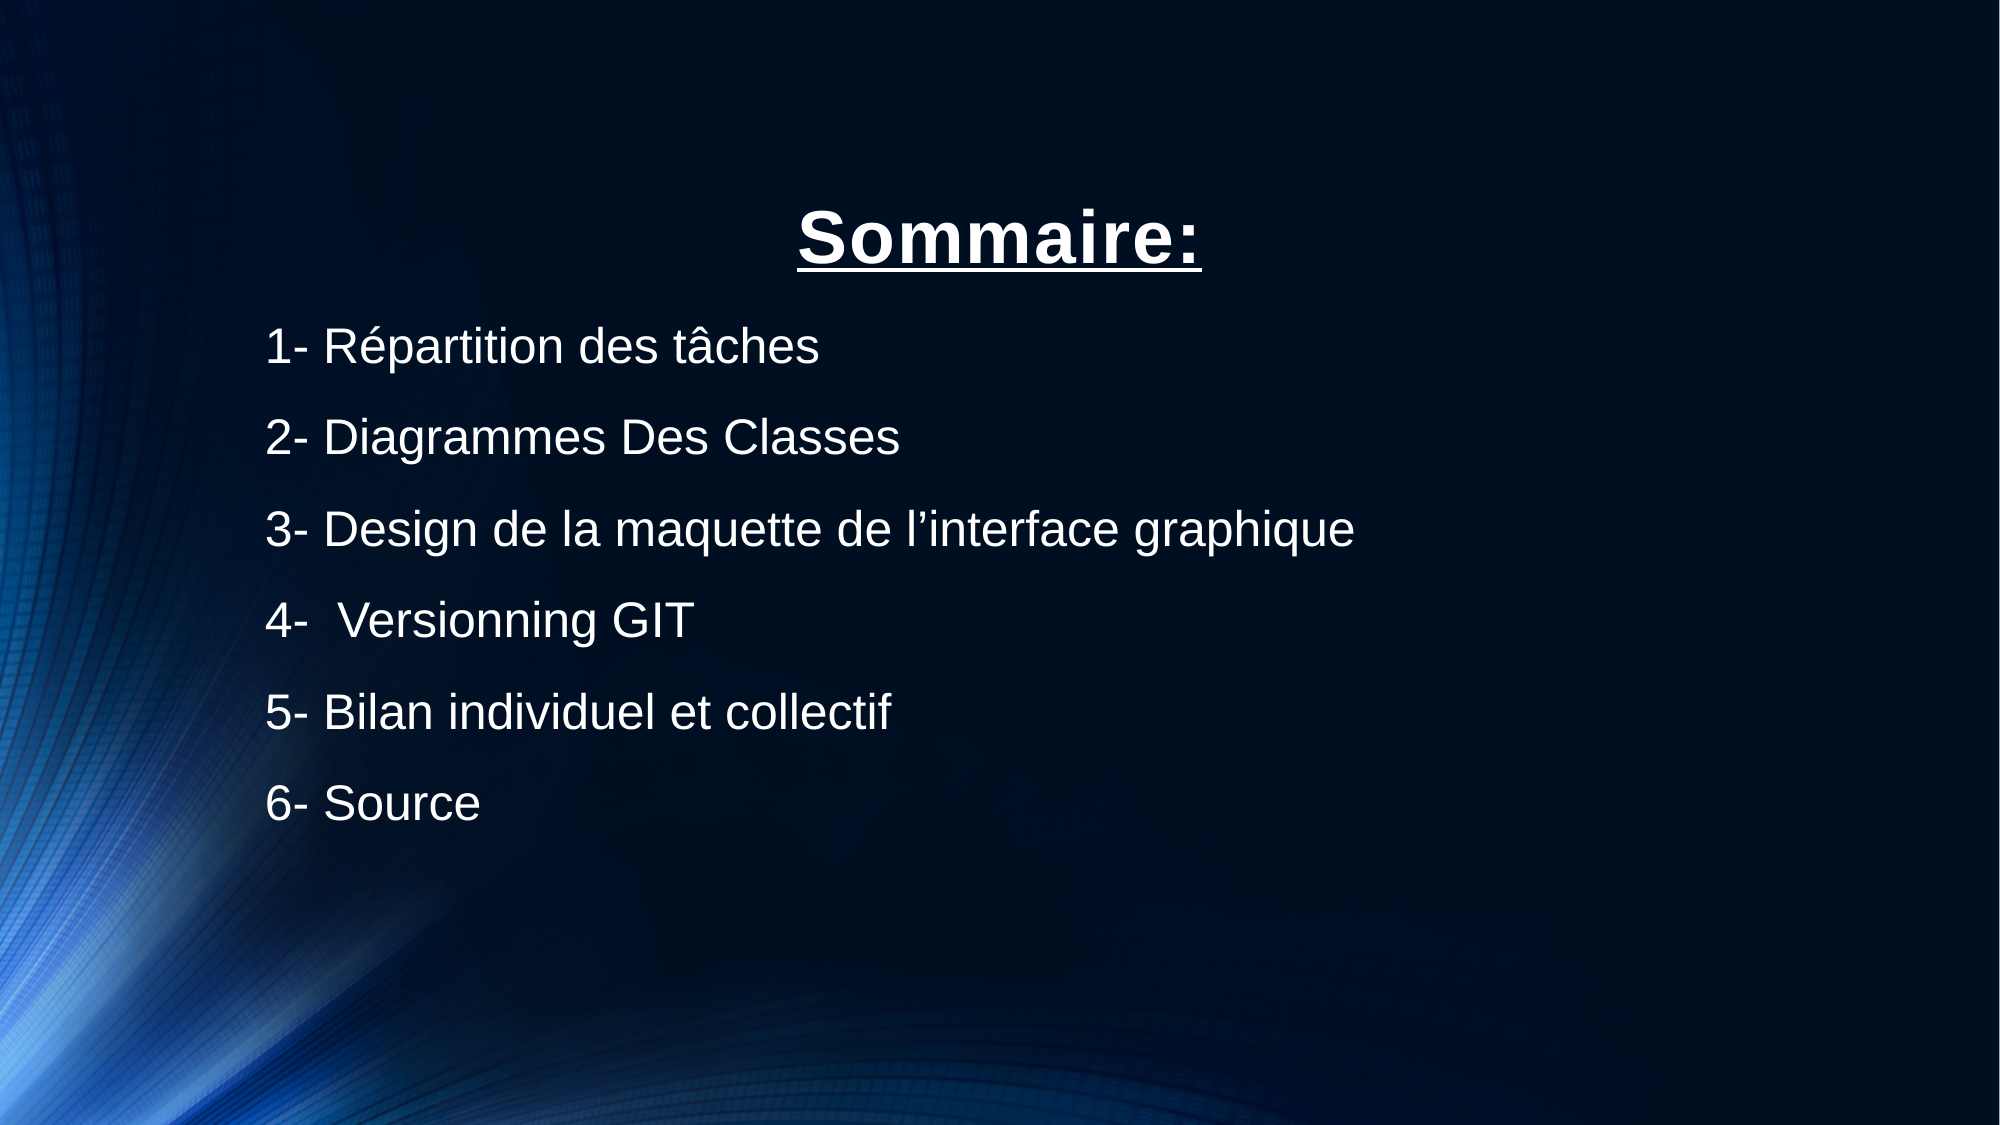

# Sommaire:
1- Répartition des tâches
2- Diagrammes Des Classes
3- Design de la maquette de l’interface graphique
4-  Versionning GIT
5- Bilan individuel et collectif
6- Source